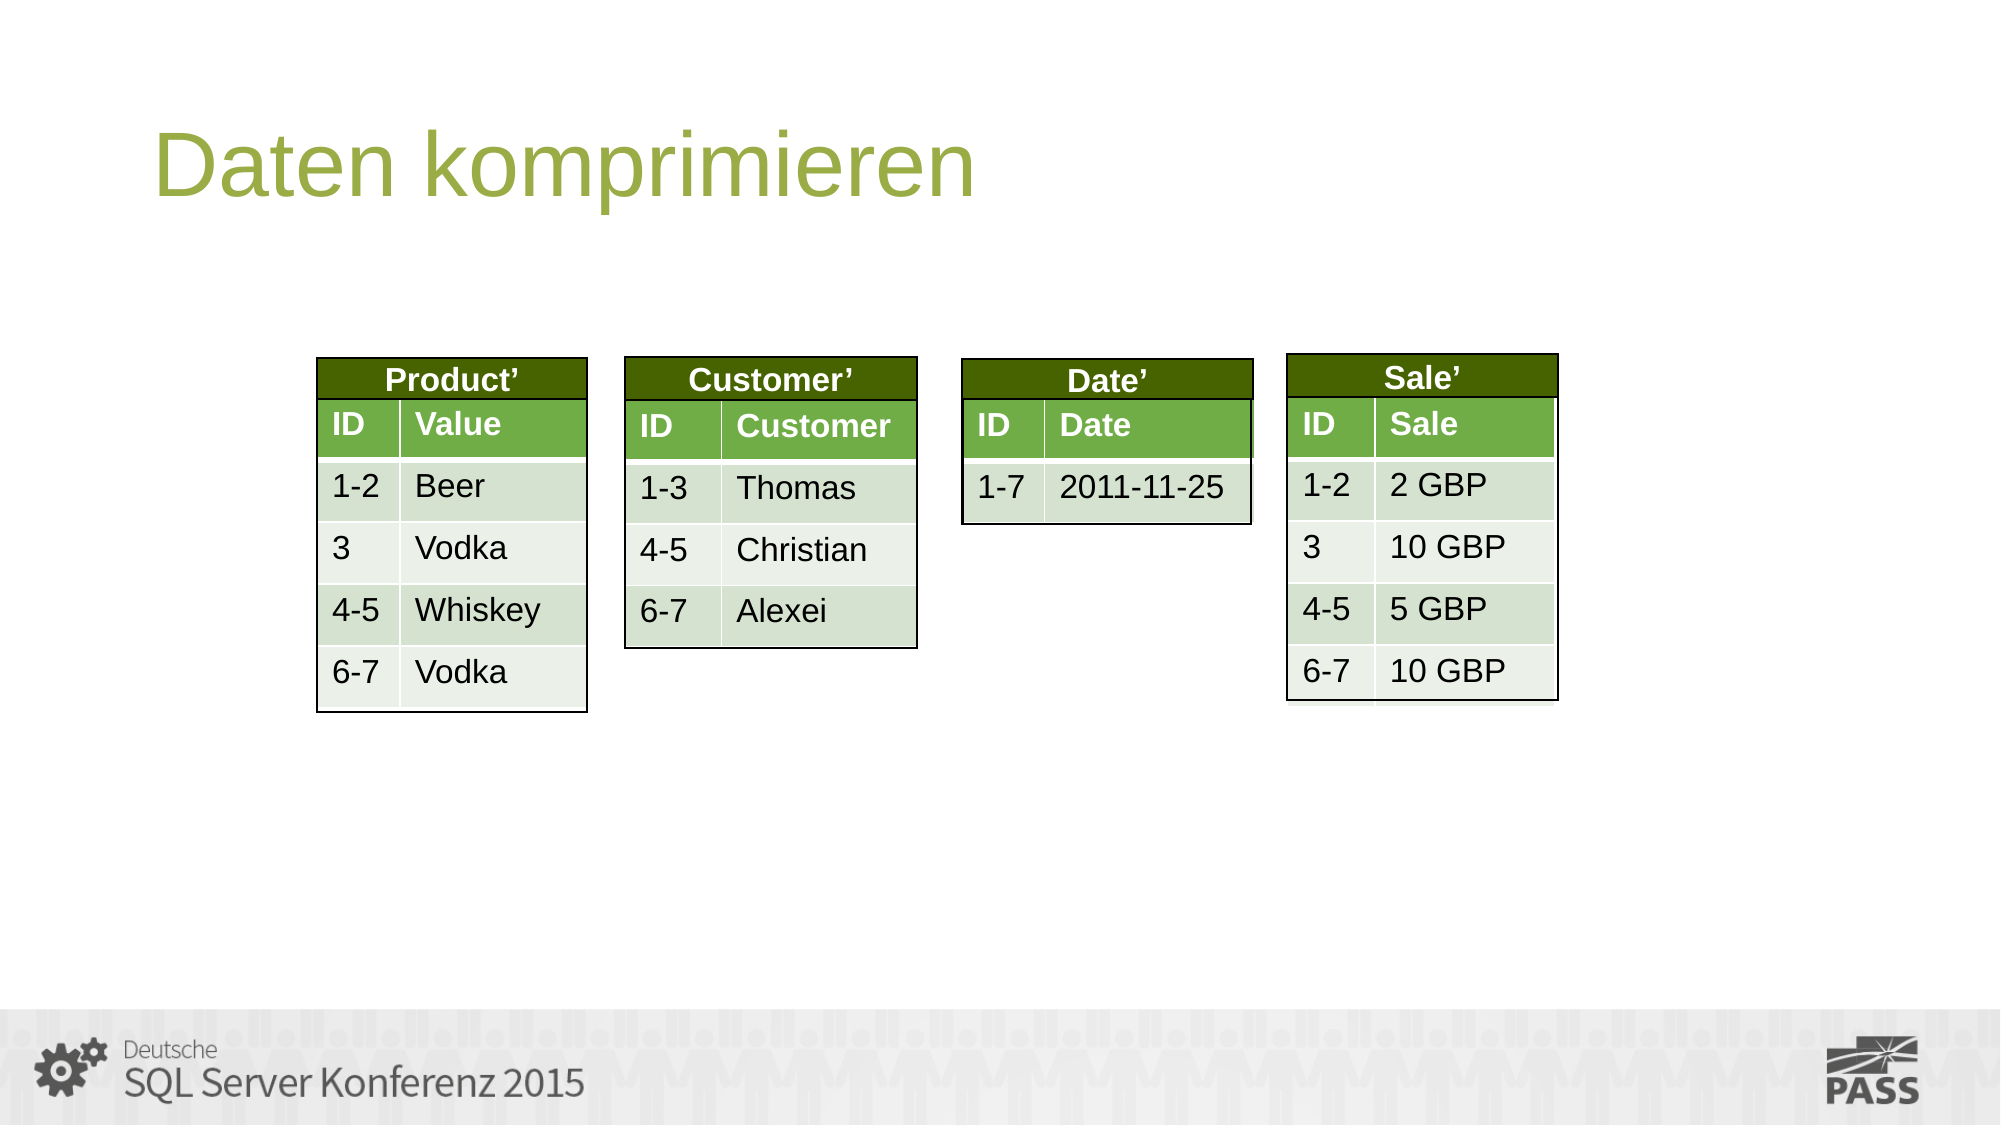

# Daten komprimieren
Sale’
Customer’
Product’
Date’

| ID | Sale |
| --- | --- |
| 1-2 | 2 GBP |
| 3 | 10 GBP |
| 4-5 | 5 GBP |
| 6-7 | 10 GBP |
| ID | Value |
| --- | --- |
| 1-2 | Beer |
| 3 | Vodka |
| 4-5 | Whiskey |
| 6-7 | Vodka |

| ID | Date |
| --- | --- |
| 1-7 | 2011-11-25 |

| ID | Customer |
| --- | --- |
| 1-3 | Thomas |
| 4-5 | Christian |
| 6-7 | Alexei |